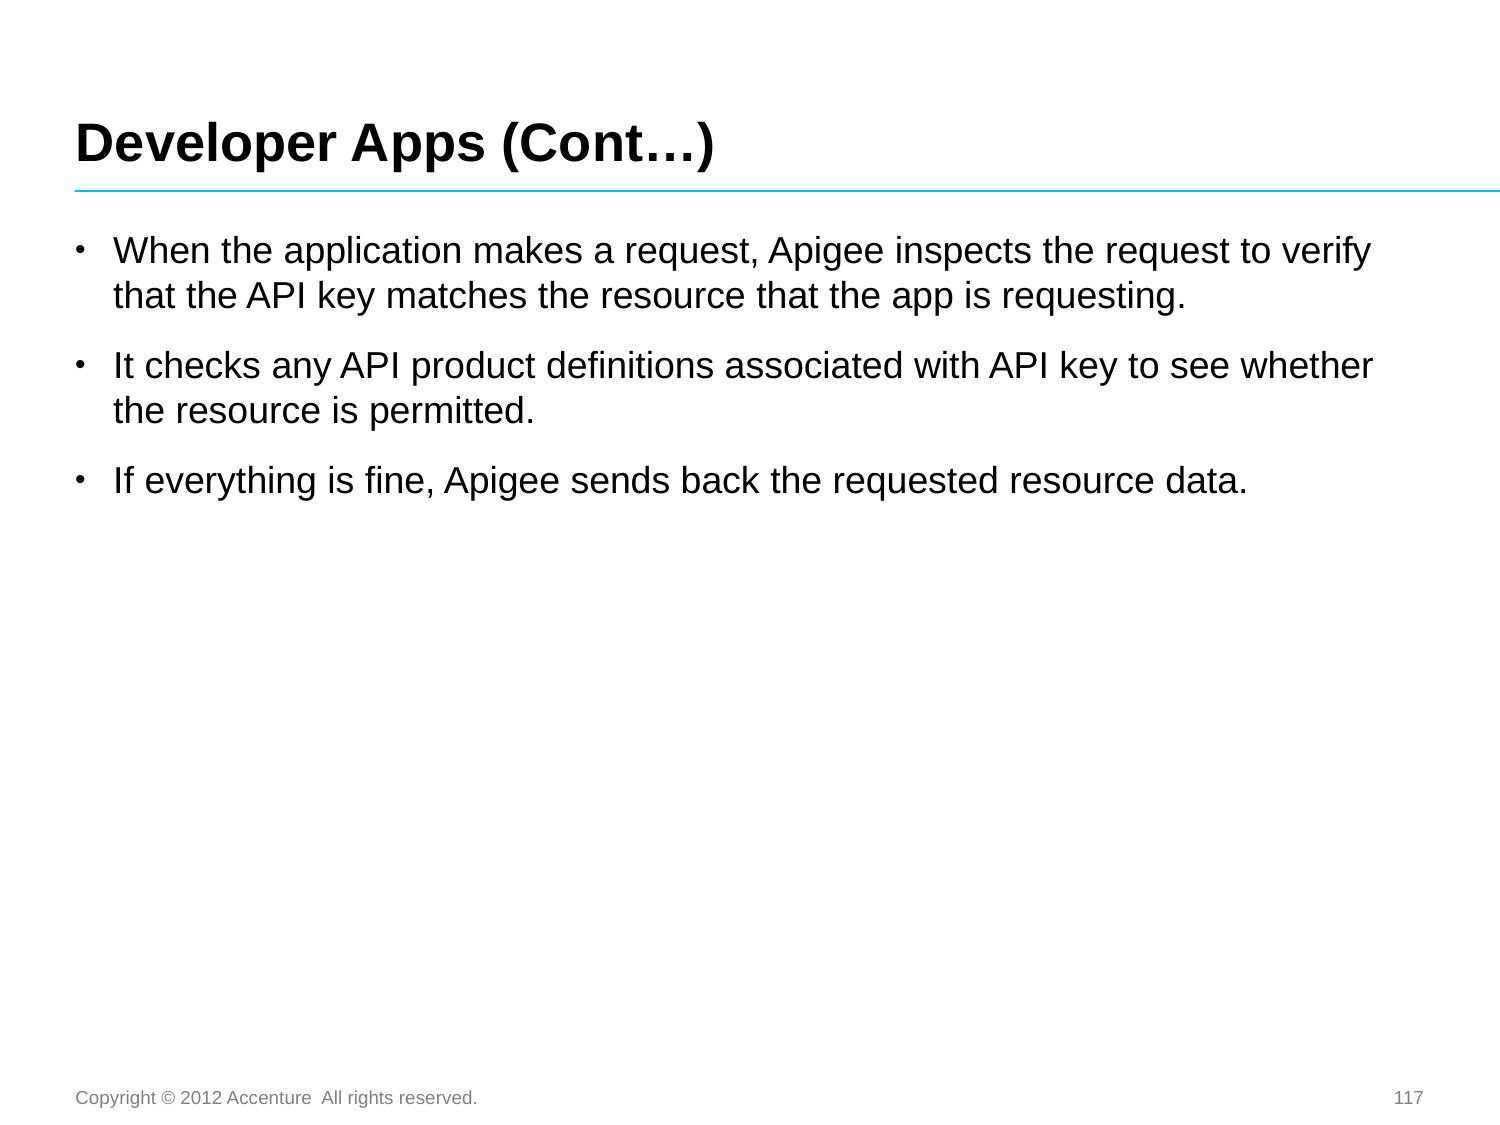

# Developer Apps (Cont…)
When the application makes a request, Apigee inspects the request to verify that the API key matches the resource that the app is requesting.
It checks any API product definitions associated with API key to see whether the resource is permitted.
If everything is fine, Apigee sends back the requested resource data.